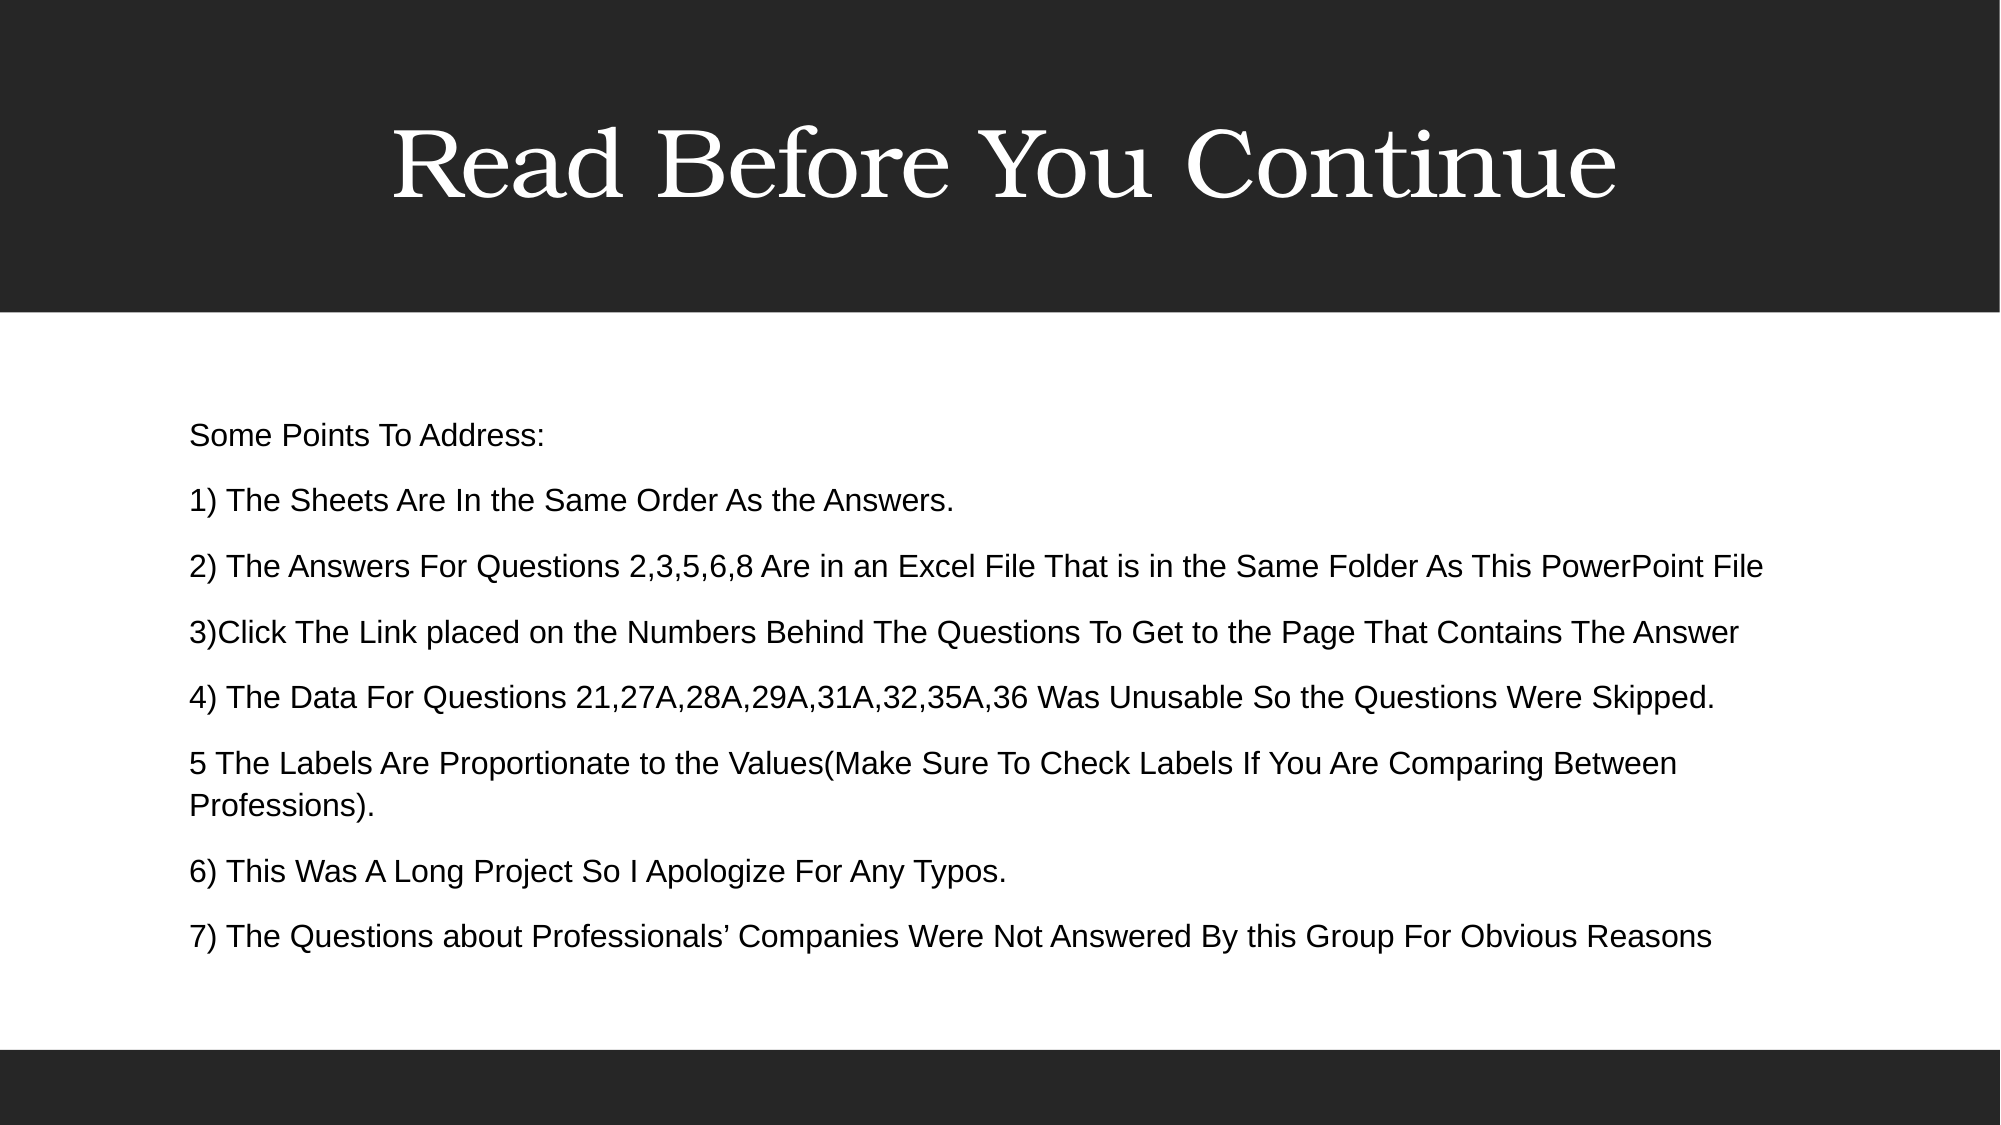

# Read Before You Continue
Some Points To Address:
1) The Sheets Are In the Same Order As the Answers.
2) The Answers For Questions 2,3,5,6,8 Are in an Excel File That is in the Same Folder As This PowerPoint File
3)Click The Link placed on the Numbers Behind The Questions To Get to the Page That Contains The Answer
4) The Data For Questions 21,27A,28A,29A,31A,32,35A,36 Was Unusable So the Questions Were Skipped.
5 The Labels Are Proportionate to the Values(Make Sure To Check Labels If You Are Comparing Between Professions).
6) This Was A Long Project So I Apologize For Any Typos.
7) The Questions about Professionals’ Companies Were Not Answered By this Group For Obvious Reasons